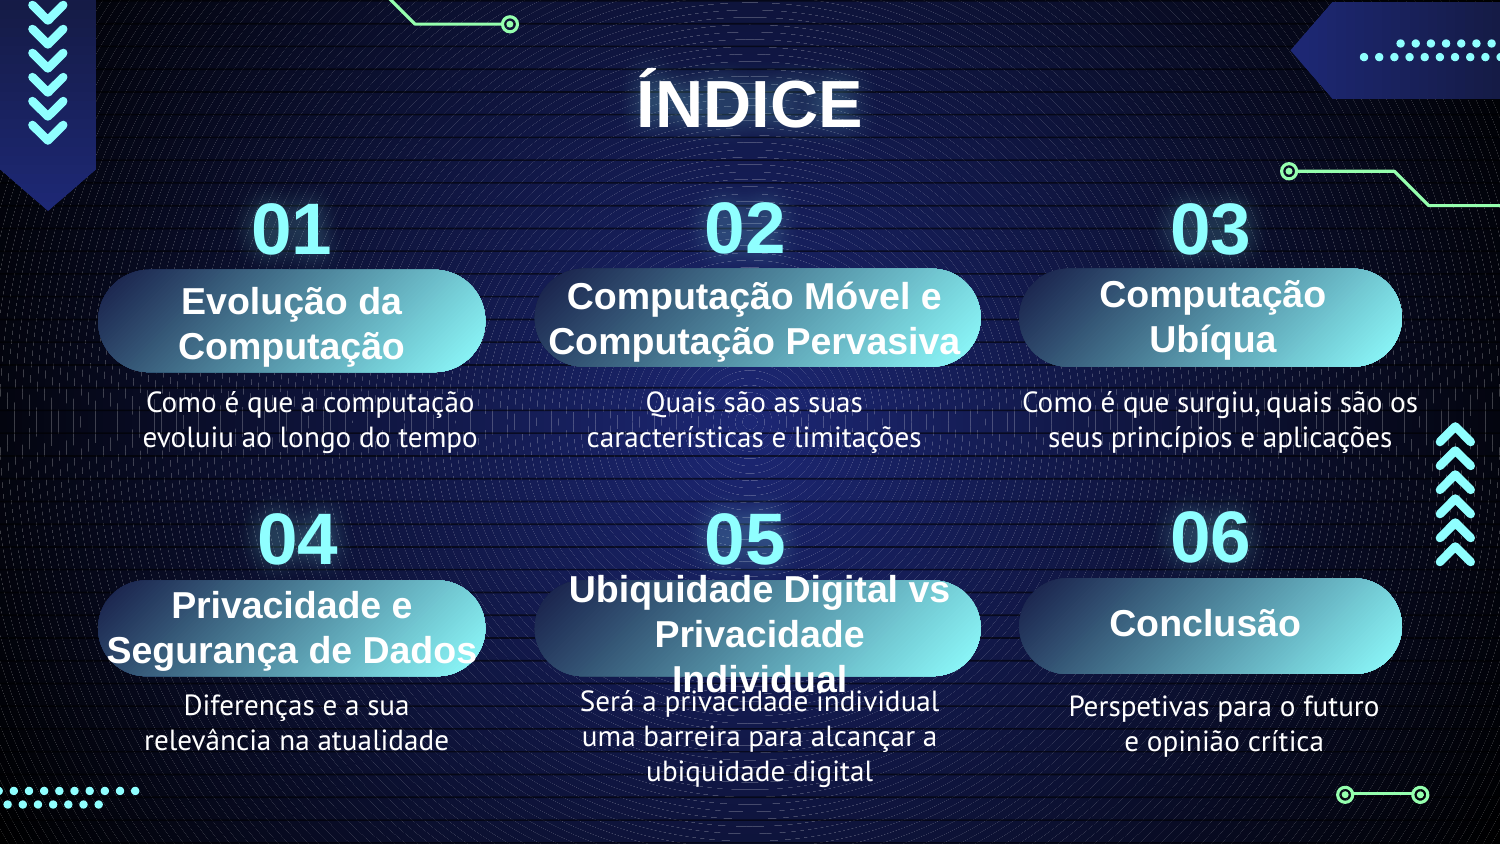

# ÍNDICE

02
01
03

Computação Móvel e Computação Pervasiva
Computação Ubíqua
Evolução da Computação
Como é que a computação evoluiu ao longo do tempo
Como é que surgiu, quais são os seus princípios e aplicações
Quais são as suas características e limitações
06
04
05
Ubiquidade Digital vs Privacidade Individual

Privacidade e Segurança de Dados
Conclusão
Diferenças e a sua relevância na atualidade
Perspetivas para o futuro e opinião crítica
Será a privacidade individual uma barreira para alcançar a ubiquidade digital